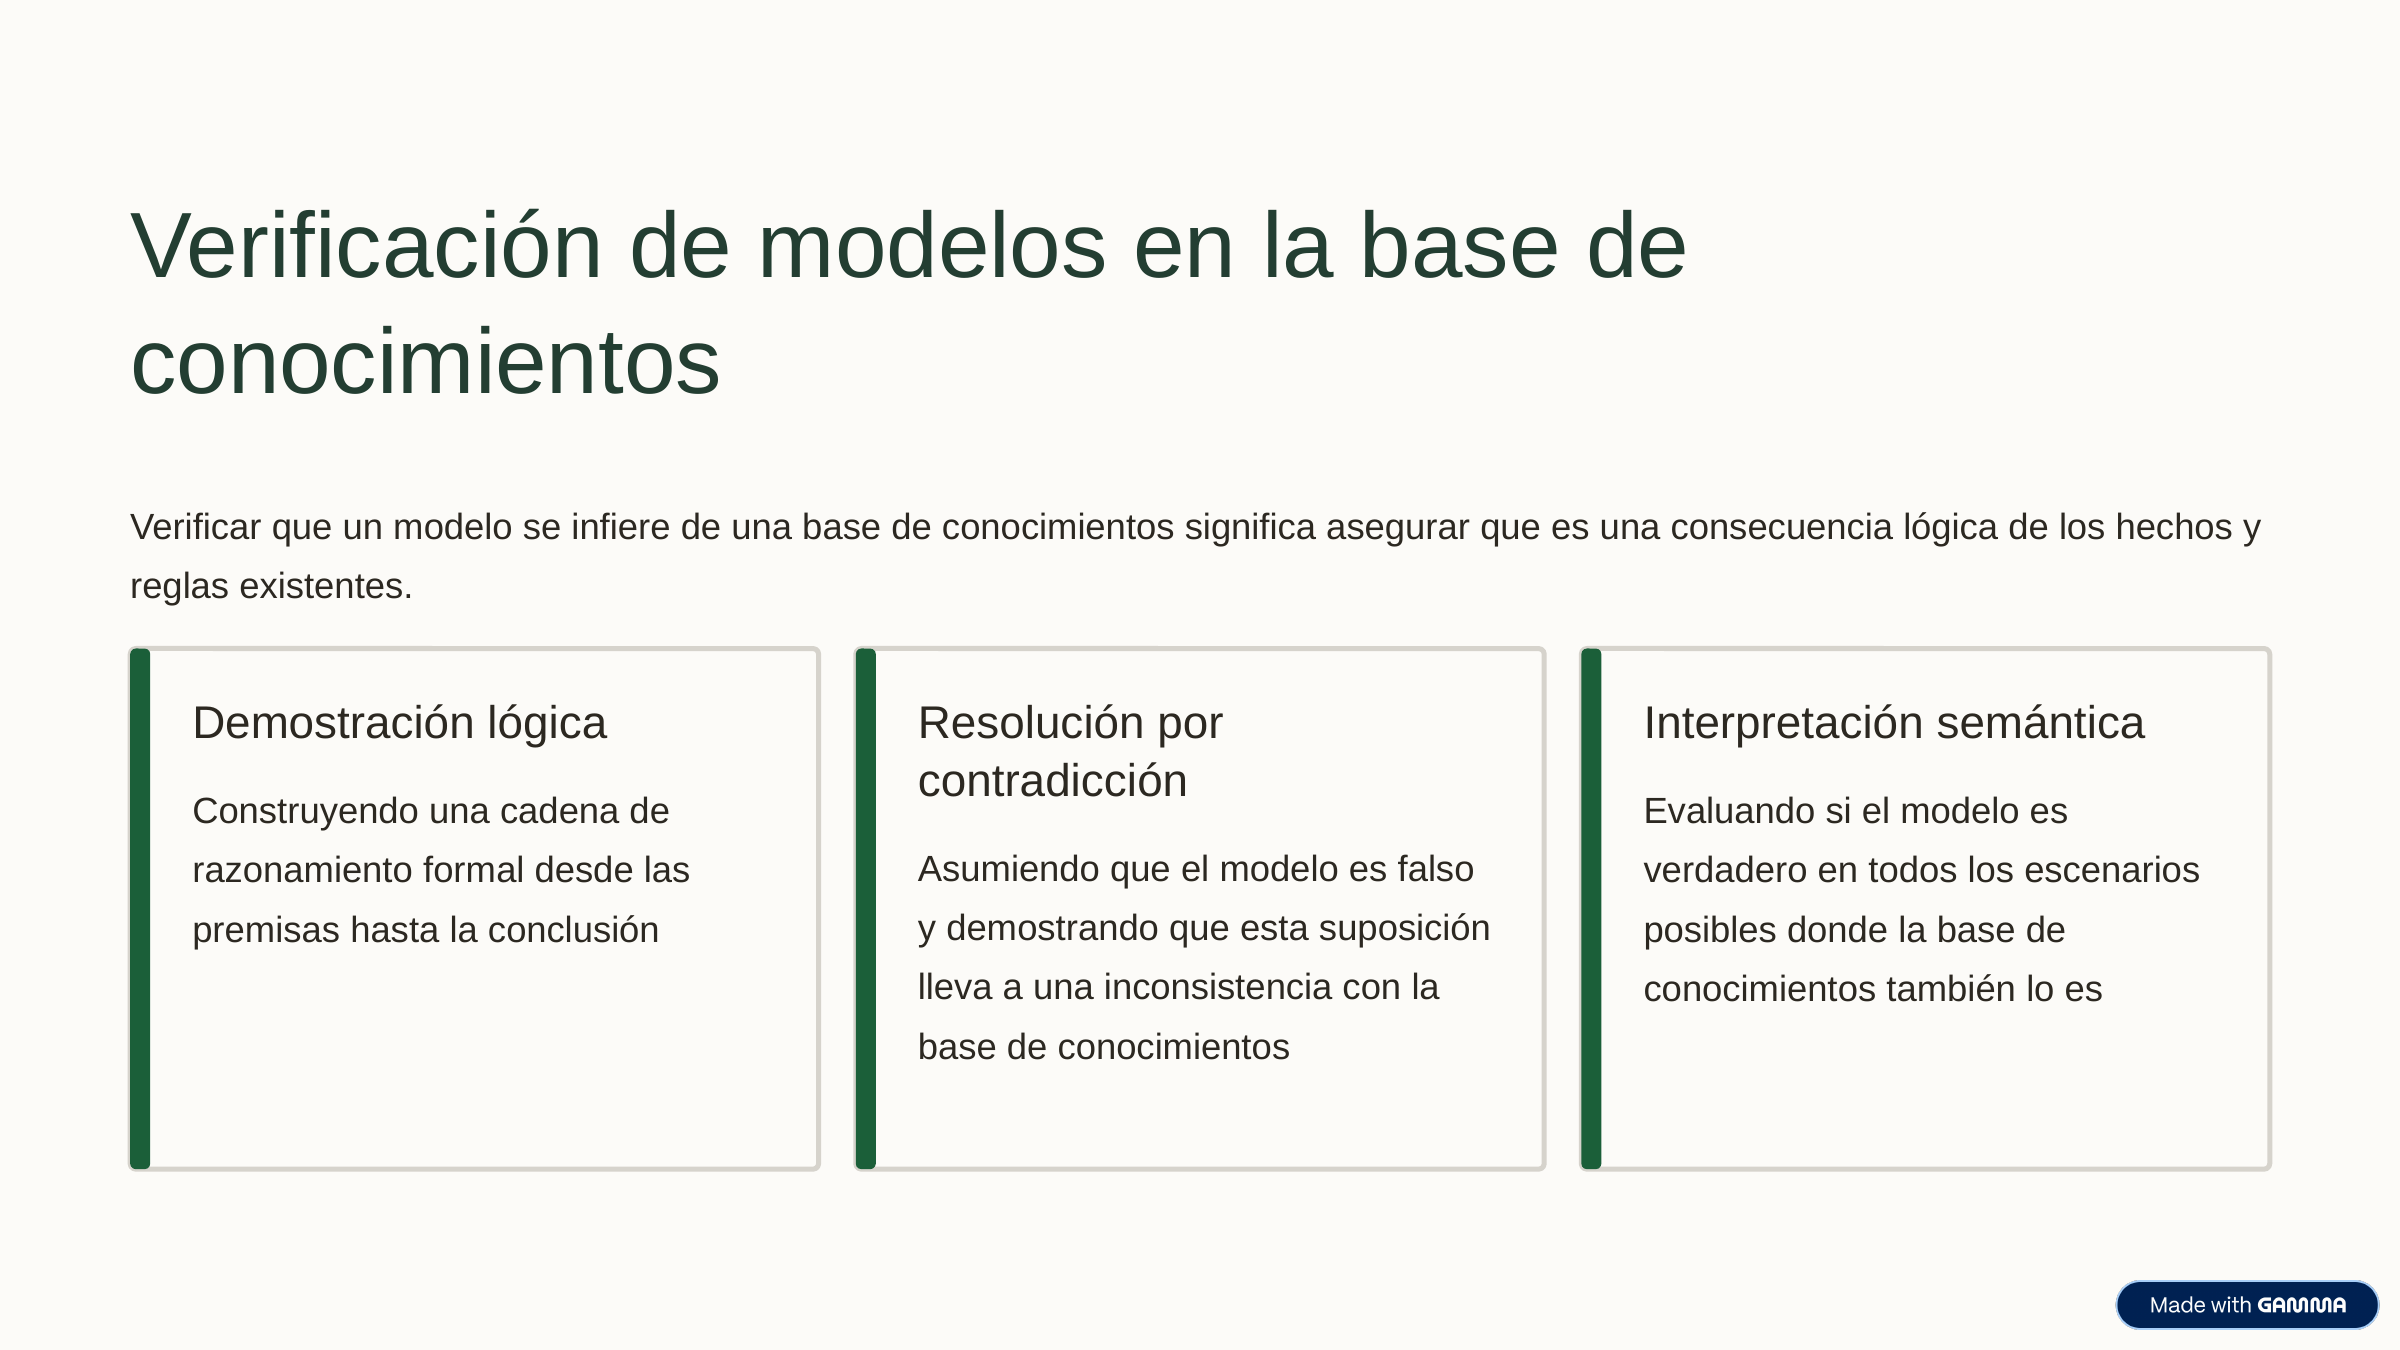

Verificación de modelos en la base de conocimientos
Verificar que un modelo se infiere de una base de conocimientos significa asegurar que es una consecuencia lógica de los hechos y reglas existentes.

Demostración lógica
Resolución por contradicción
Interpretación semántica
Construyendo una cadena de razonamiento formal desde las premisas hasta la conclusión
Evaluando si el modelo es verdadero en todos los escenarios posibles donde la base de conocimientos también lo es
Asumiendo que el modelo es falso y demostrando que esta suposición lleva a una inconsistencia con la base de conocimientos